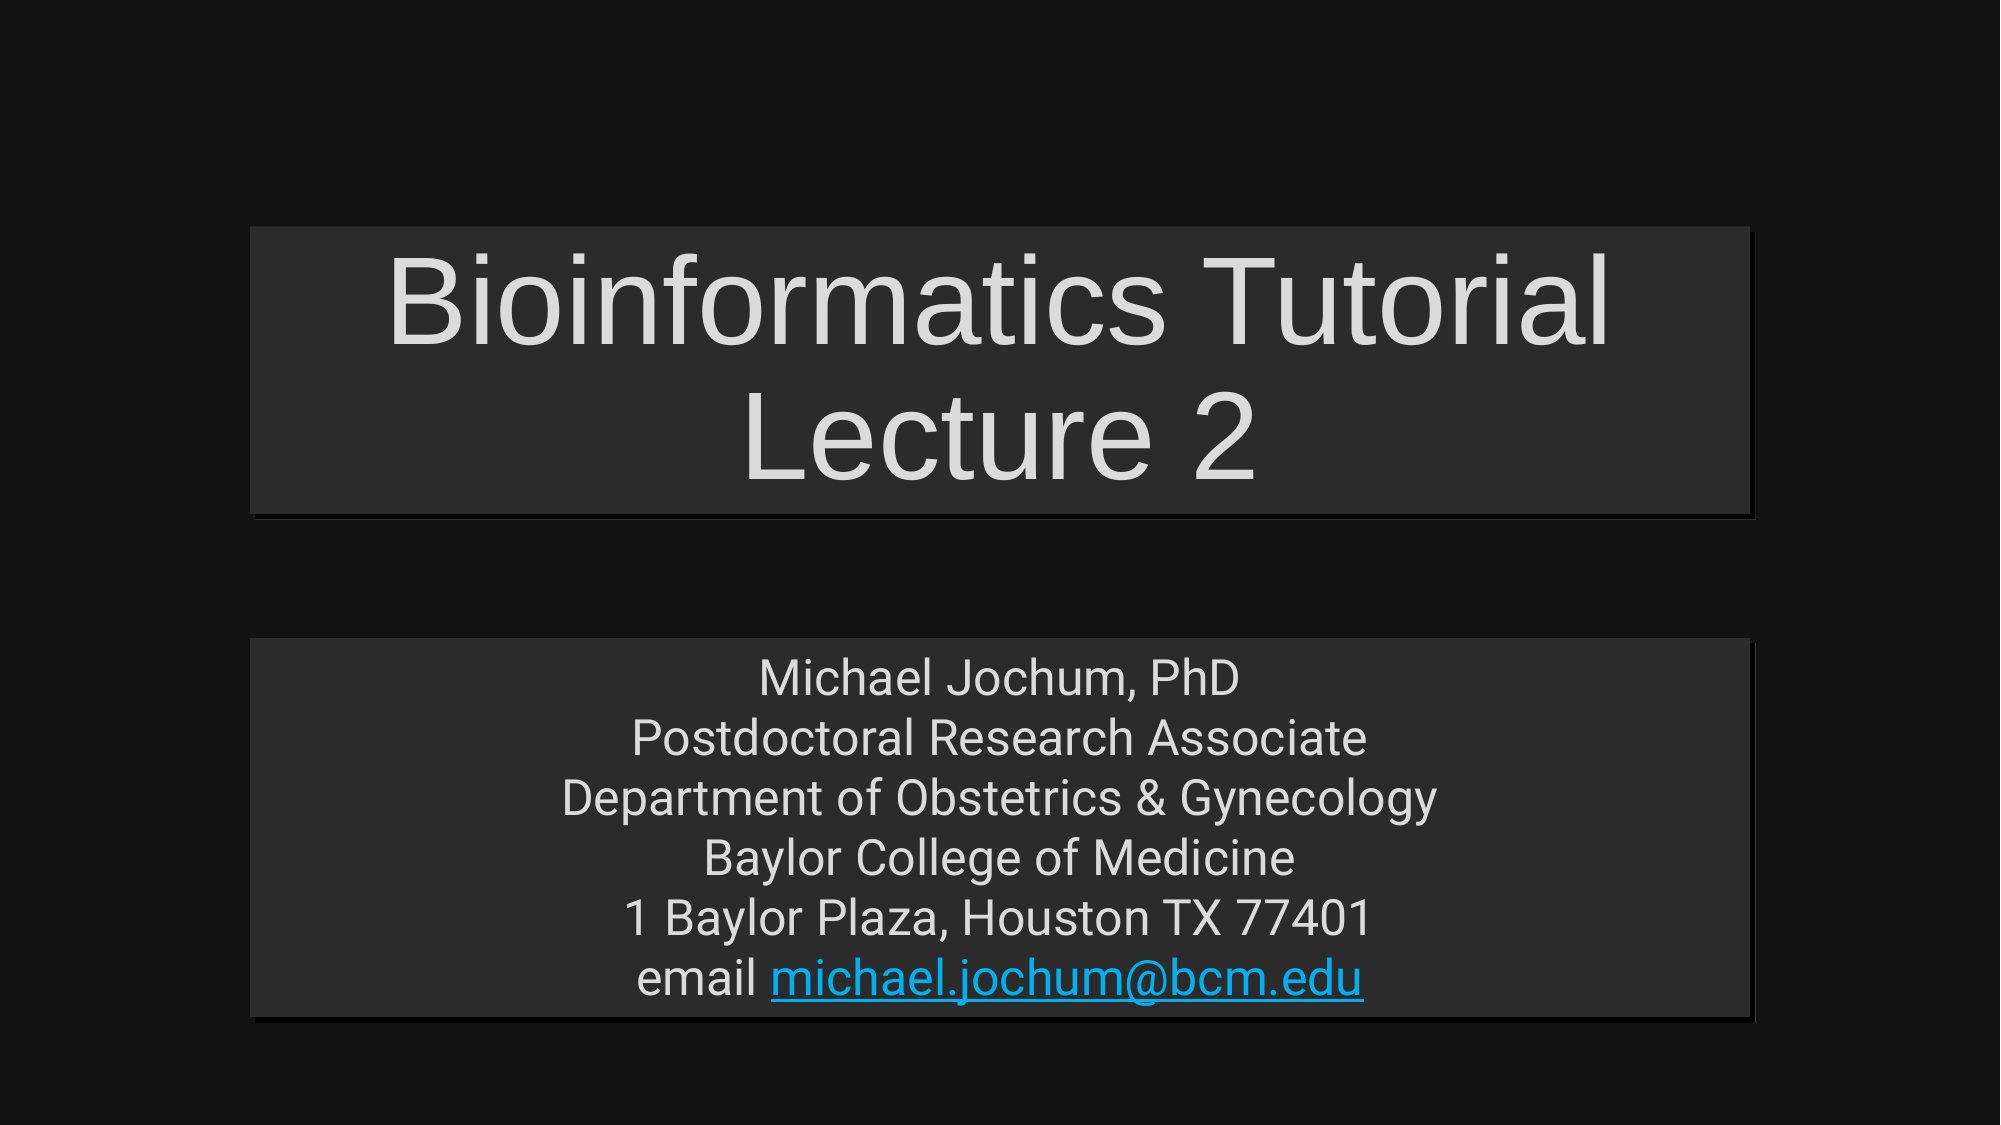

# Bioinformatics Tutorial Lecture 2
Michael Jochum, PhD
Postdoctoral Research Associate
Department of Obstetrics & Gynecology
Baylor College of Medicine
1 Baylor Plaza, Houston TX 77401
email michael.jochum@bcm.edu